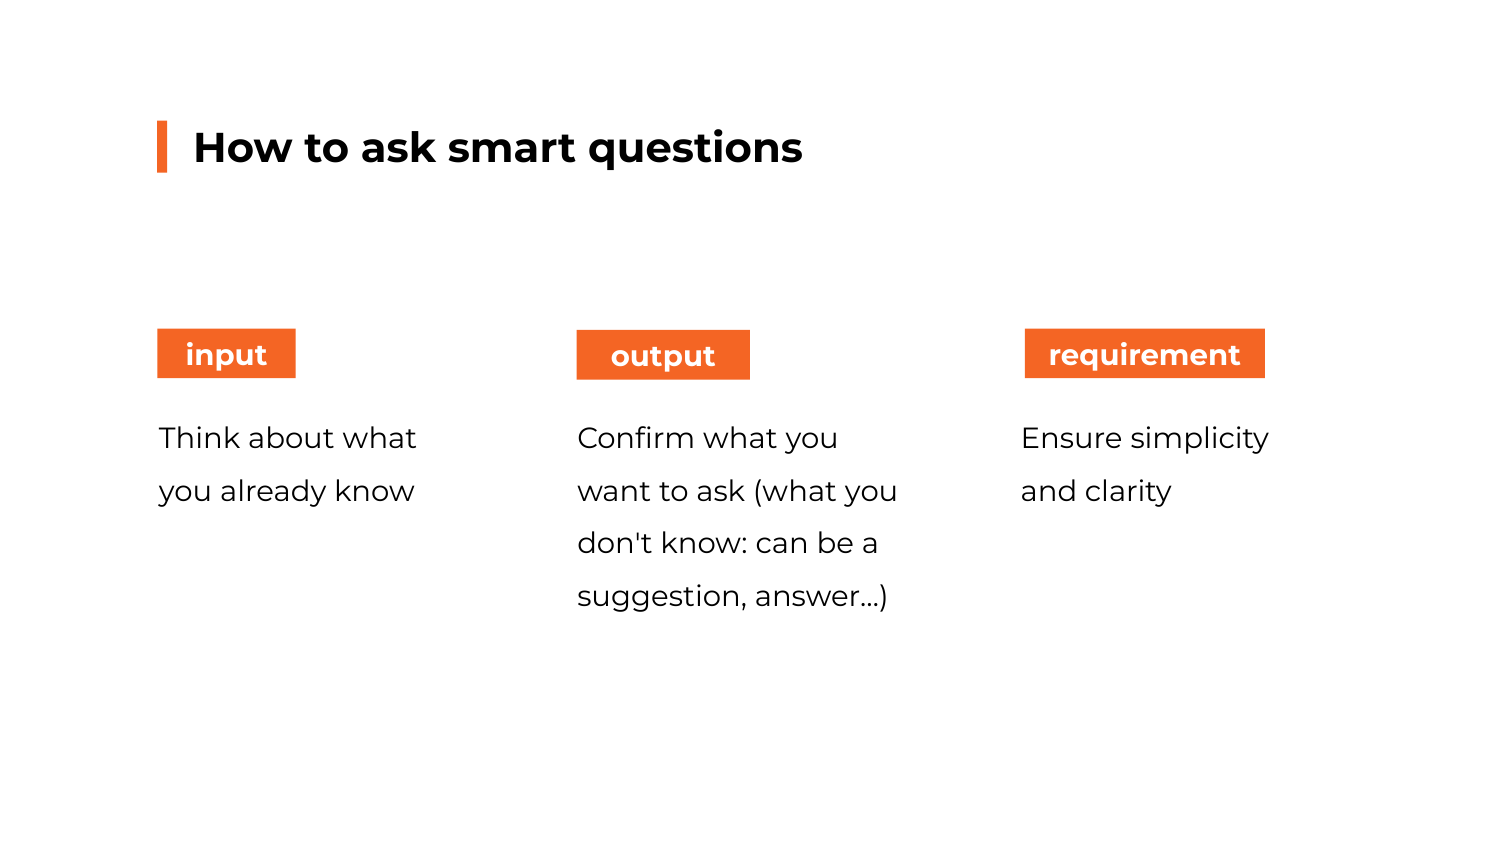

How to ask smart questions

input
requirement
output
Think about what you already know
Confirm what you want to ask (what you don't know: can be a suggestion, answer…)
Ensure simplicity and clarity